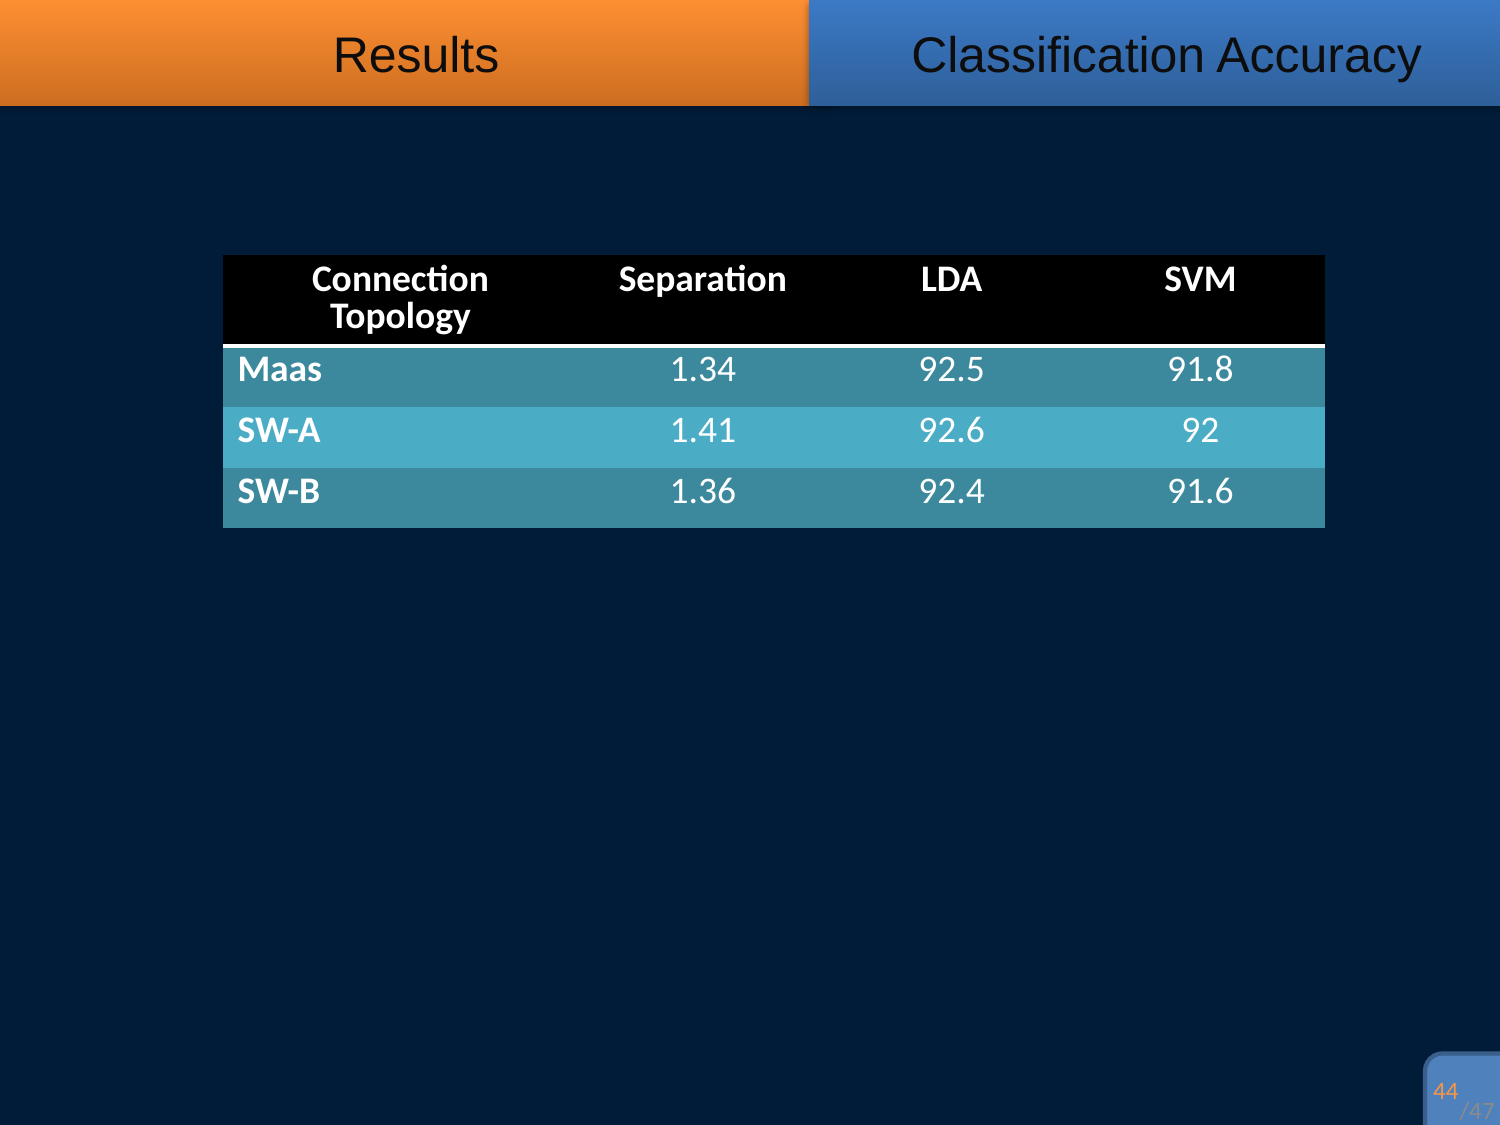

Results
Classification Accuracy
| Connection Topology | Separation | LDA | SVM |
| --- | --- | --- | --- |
| Maas | 1.34 | 92.5 | 91.8 |
| SW-A | 1.41 | 92.6 | 92 |
| SW-B | 1.36 | 92.4 | 91.6 |
44
/47